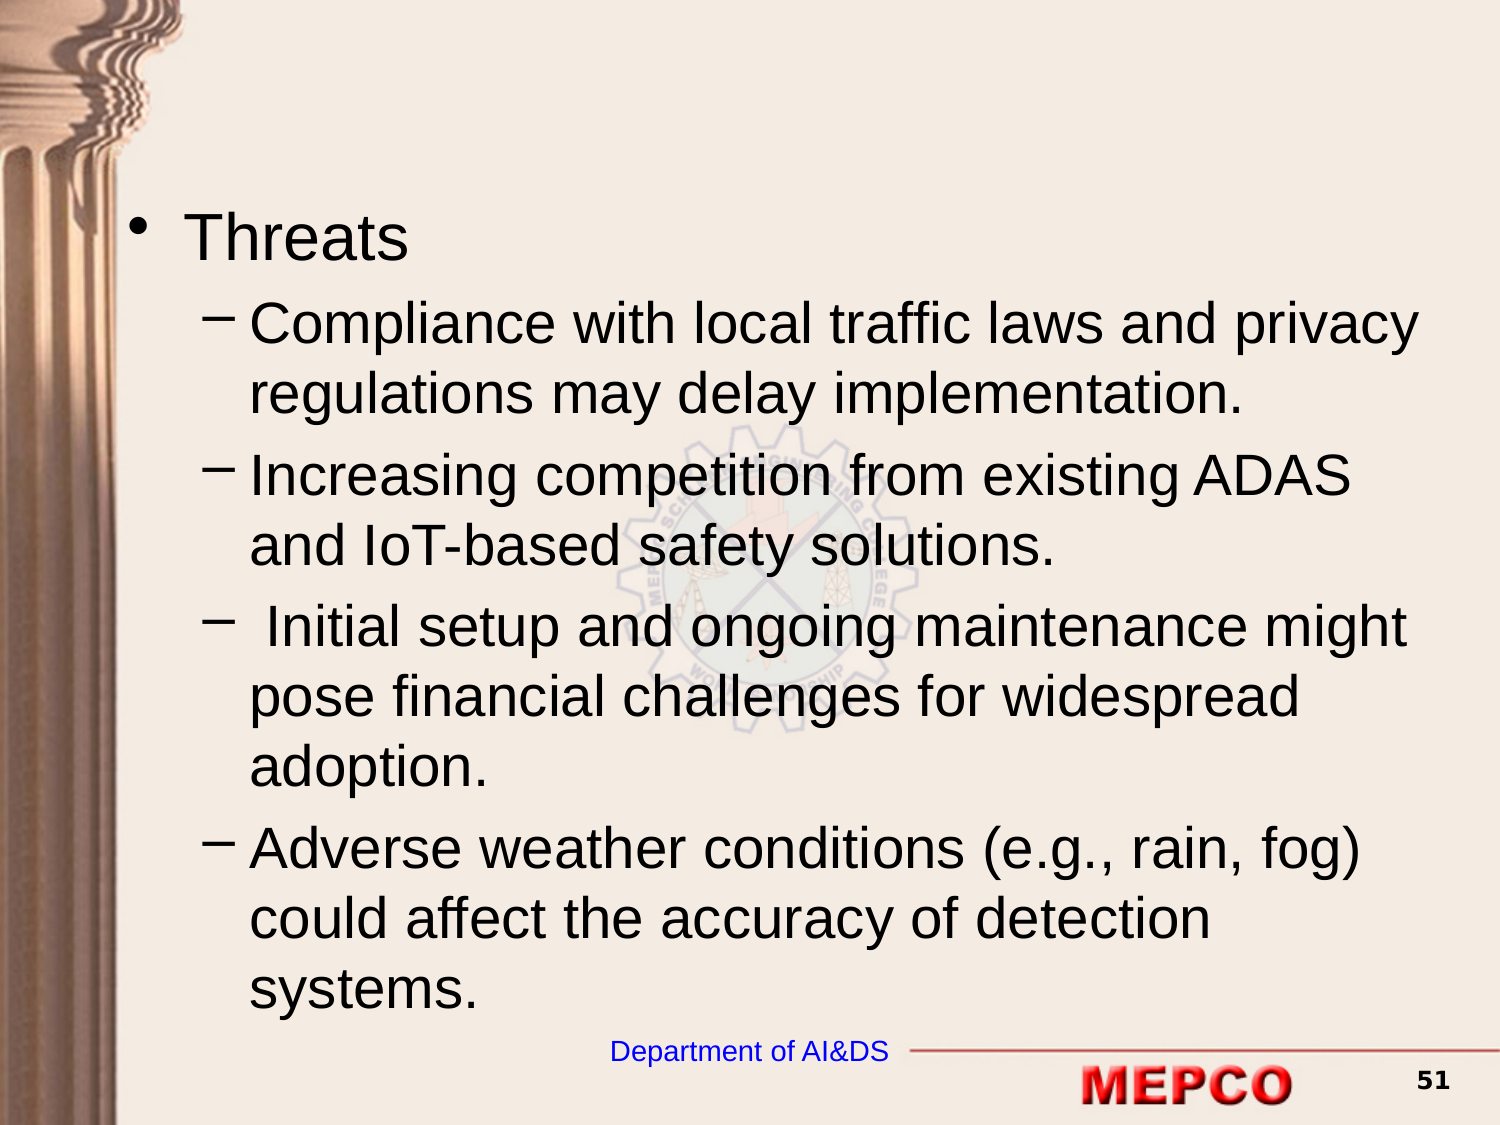

#
Threats
Compliance with local traffic laws and privacy regulations may delay implementation.
Increasing competition from existing ADAS and IoT-based safety solutions.
 Initial setup and ongoing maintenance might pose financial challenges for widespread adoption.
Adverse weather conditions (e.g., rain, fog) could affect the accuracy of detection systems.
Department of AI&DS